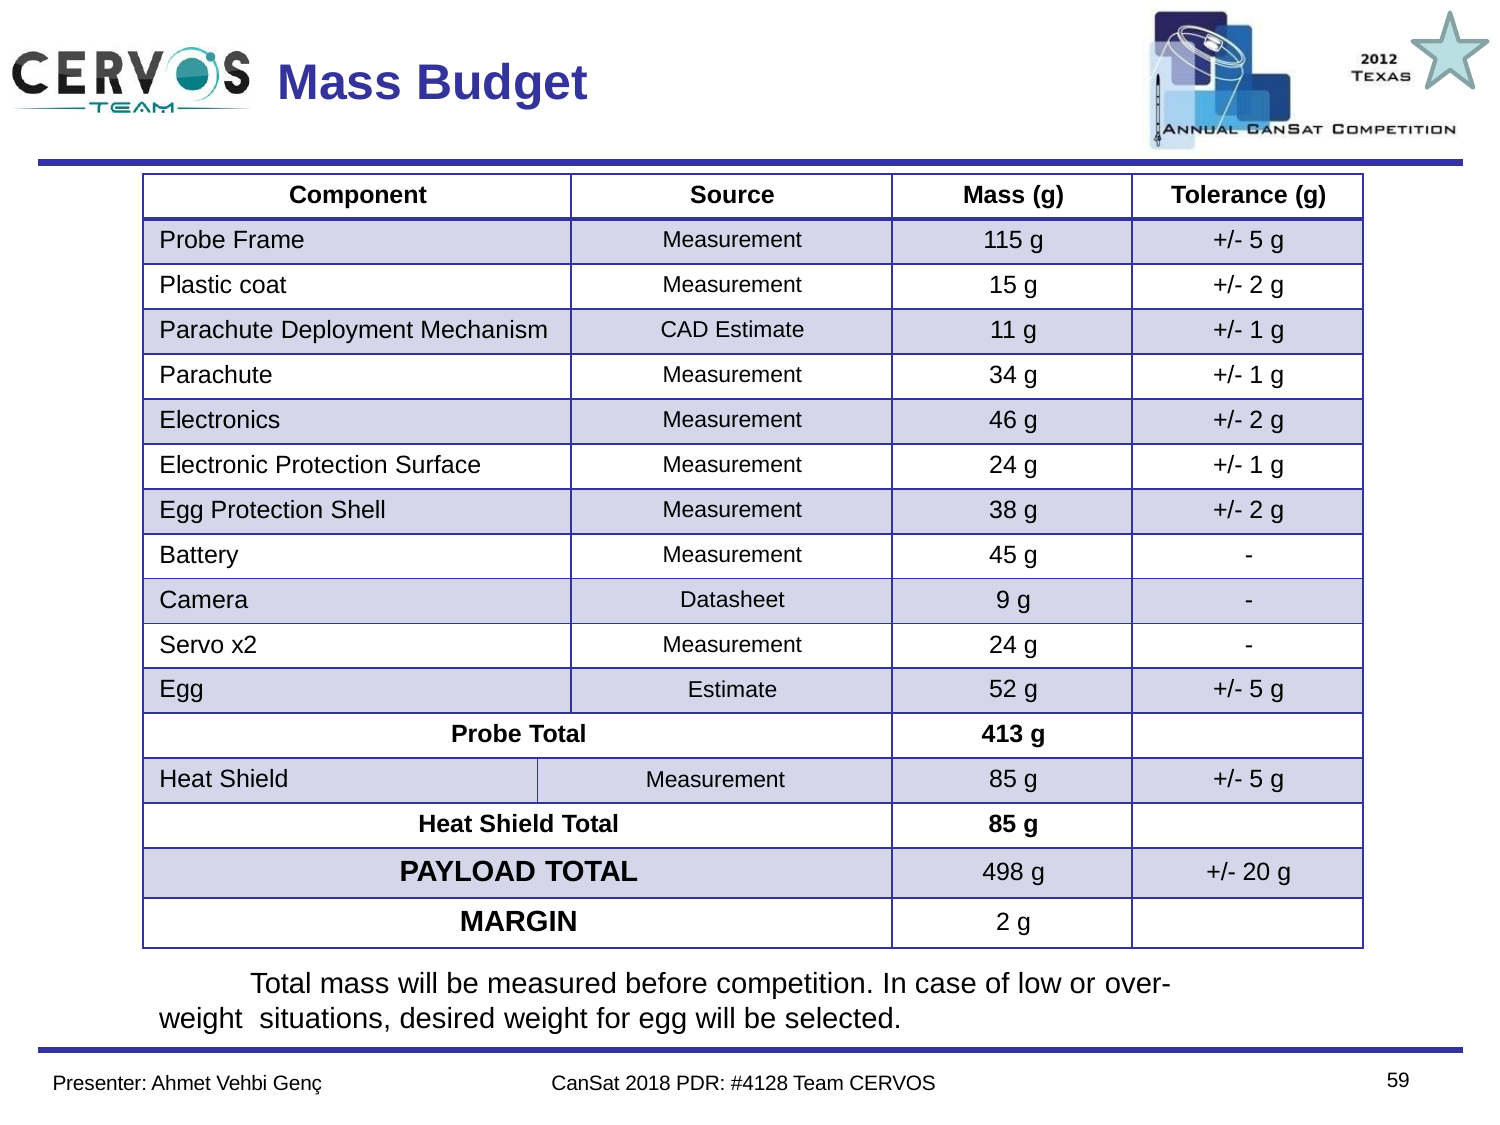

Team Logo
Here
(If You Want)

# Mass Budget

| Component |  | Source | Mass (g) | Tolerance (g) |
| --- | --- | --- | --- | --- |
| Probe Frame |  | Measurement | 115 g | +/- 5 g |
| Plastic coat |  | Measurement | 15 g | +/- 2 g |
| Parachute Deployment Mechanism |  | CAD Estimate | 11 g | +/- 1 g |
| Parachute |  | Measurement | 34 g | +/- 1 g |
| Electronics |  | Measurement | 46 g | +/- 2 g |
| Electronic Protection Surface |  | Measurement | 24 g | +/- 1 g |
| Egg Protection Shell |  | Measurement | 38 g | +/- 2 g |
| Battery |  | Measurement | 45 g | - |
| Camera |  | Datasheet | 9 g | - |
| Servo x2 |  | Measurement | 24 g | - |
| Egg |  | Estimate | 52 g | +/- 5 g |
| Probe Total |  |  | 413 g |  |
| Heat Shield | Measurement |  | 85 g | +/- 5 g |
| Heat Shield Total |  |  | 85 g |  |
| PAYLOAD TOTAL |  |  | 498 g | +/- 20 g |
| MARGIN |  |  | 2 g |  |
Total mass will be measured before competition. In case of low or over-weight  situations, desired weight for egg will be selected.
59
Presenter: Ahmet Vehbi Genç
CanSat 2018 PDR: #4128 Team CERVOS